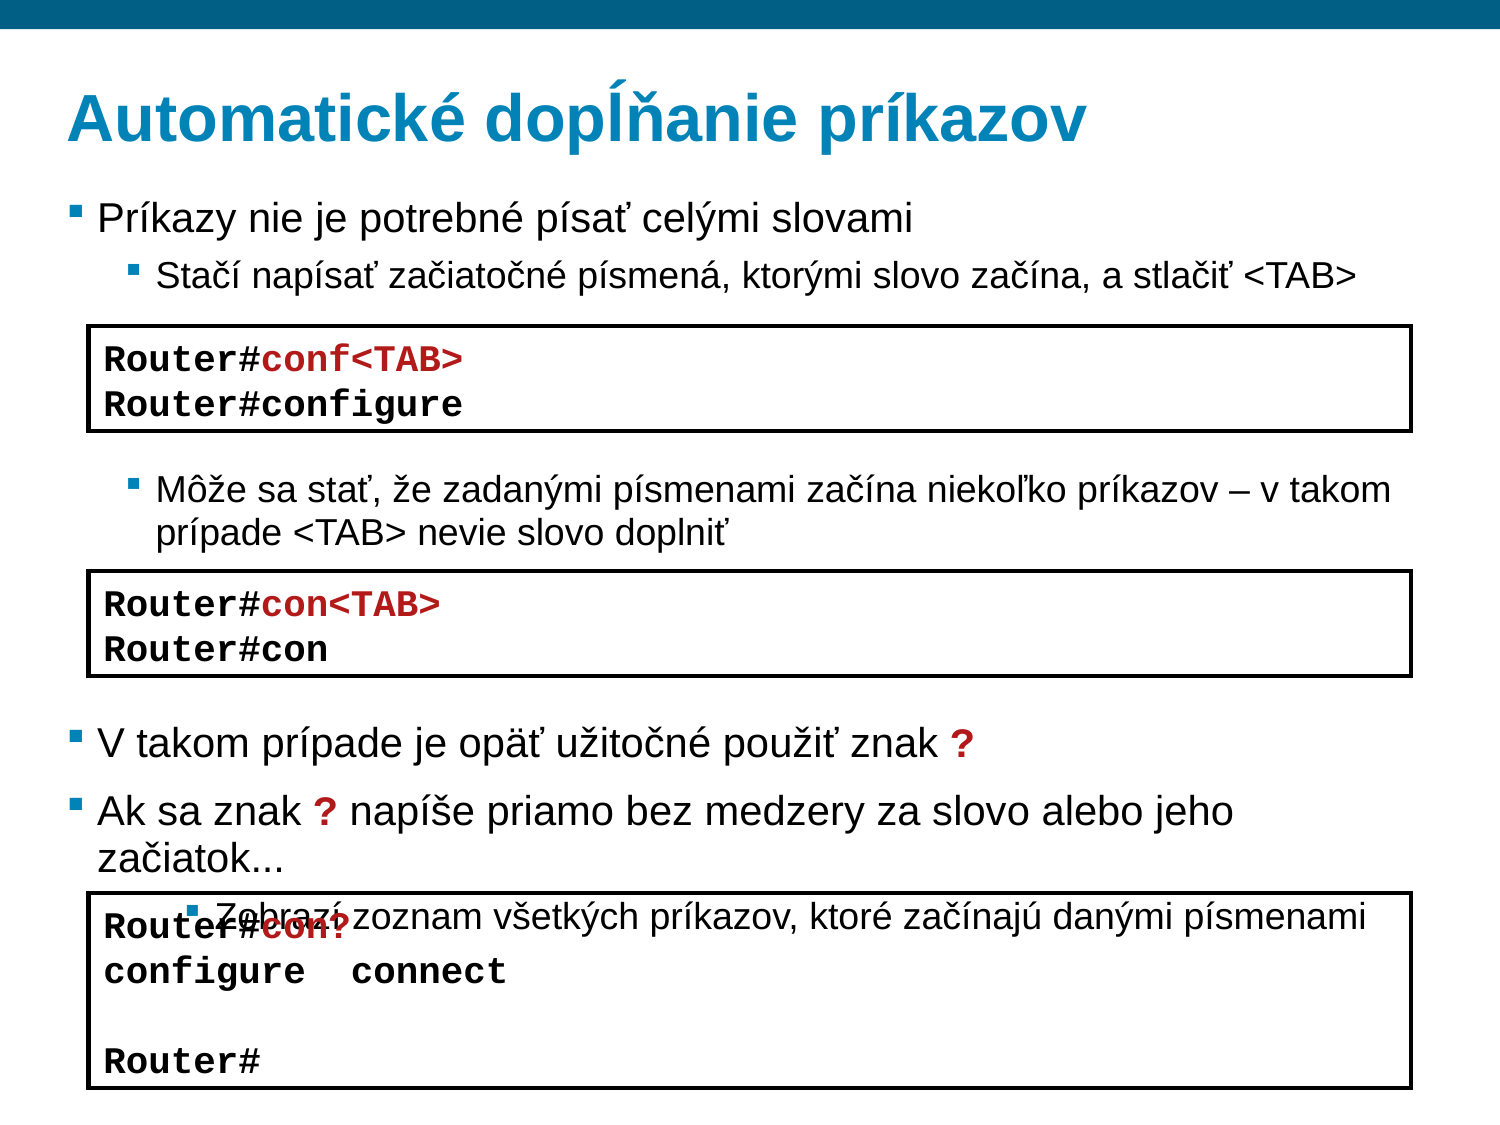

# Automatické dopĺňanie príkazov
Príkazy nie je potrebné písať celými slovami
Stačí napísať začiatočné písmená, ktorými slovo začína, a stlačiť <TAB>

Môže sa stať, že zadanými písmenami začína niekoľko príkazov – v takom prípade <TAB> nevie slovo doplniť

V takom prípade je opäť užitočné použiť znak ?
Ak sa znak ? napíše priamo bez medzery za slovo alebo jeho začiatok...
Zobrazí zoznam všetkých príkazov, ktoré začínajú danými písmenami
Router#conf<TAB>
Router#configure
Router#con<TAB>
Router#con
Router#con?
configure  connect

Router#